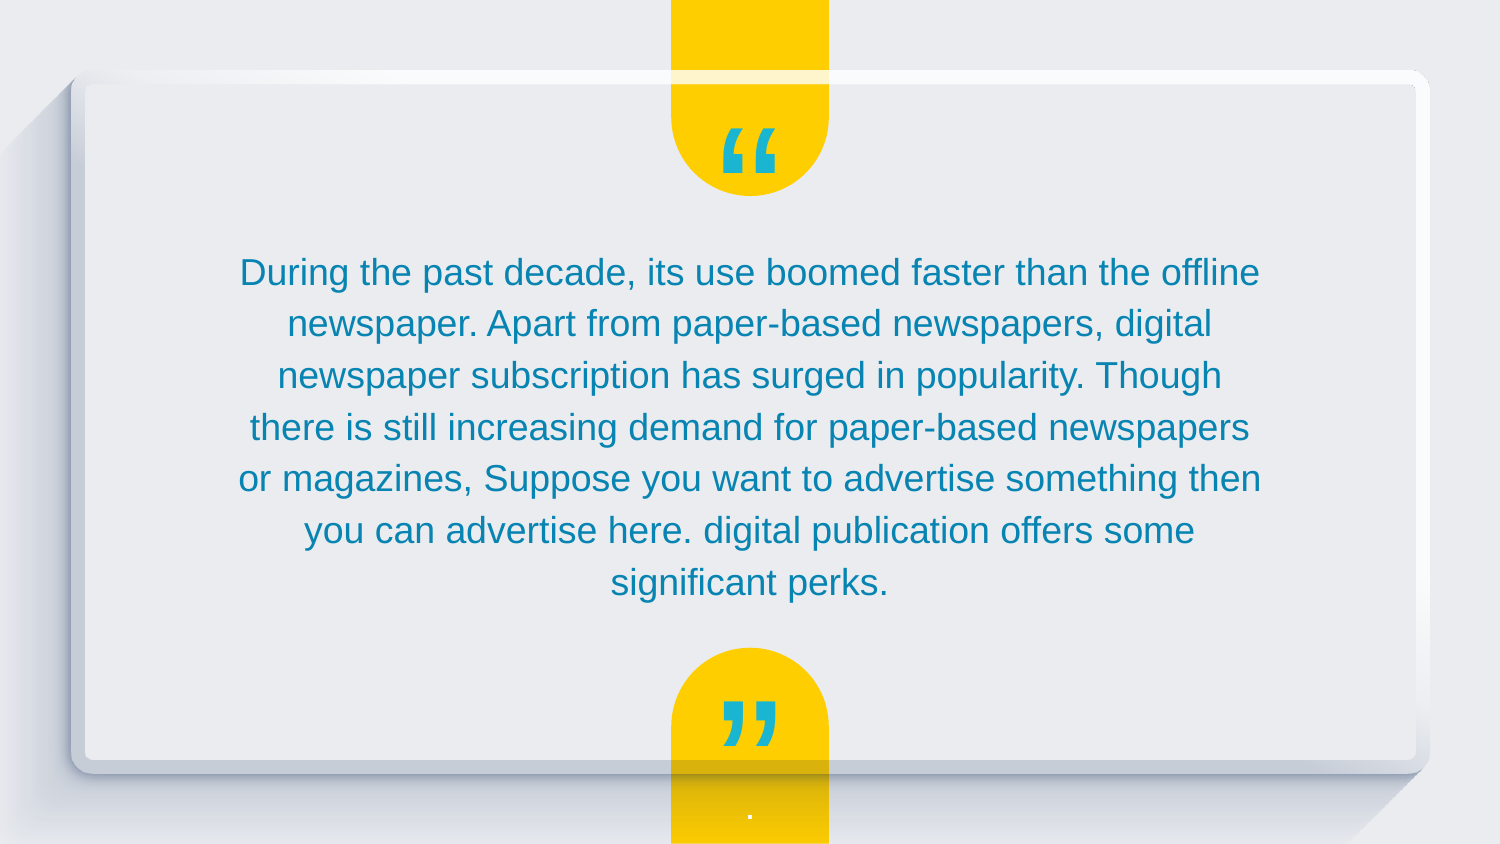

During the past decade, its use boomed faster than the offline newspaper. Apart from paper-based newspapers, digital newspaper subscription has surged in popularity. Though there is still increasing demand for paper-based newspapers or magazines, Suppose you want to advertise something then you can advertise here. digital publication offers some significant perks.
.